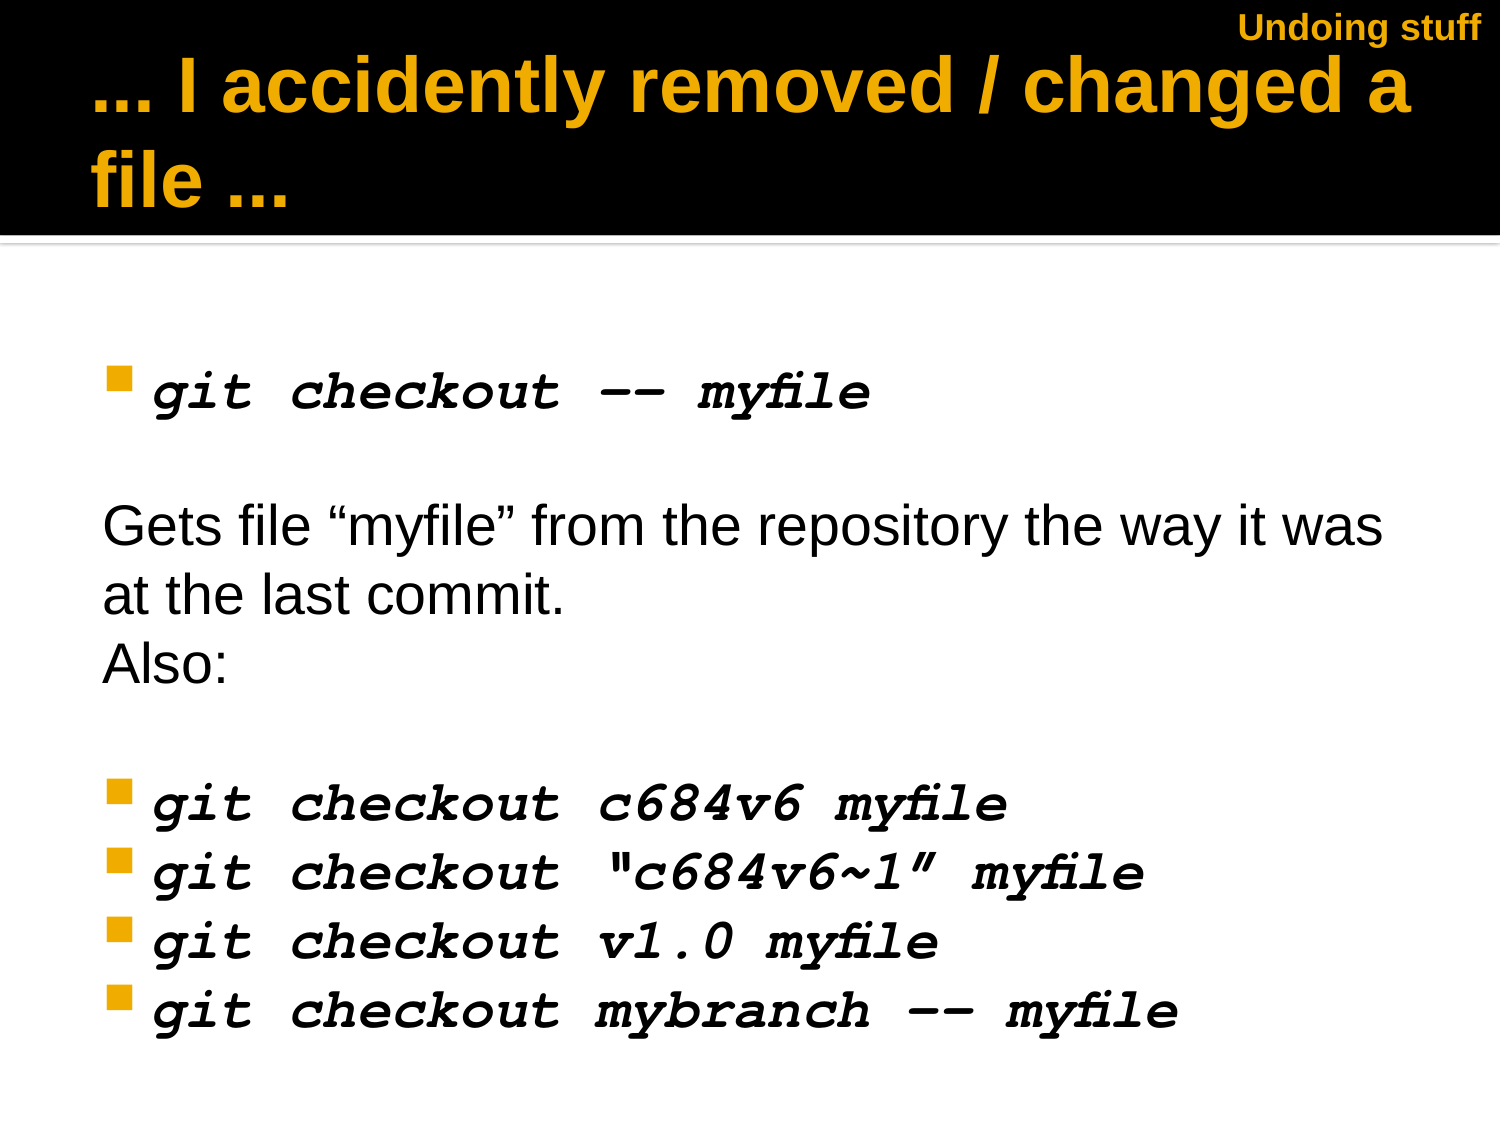

Undoing stuff
# ... I accidently removed / changed a file ...
git checkout -- myfile

Gets file “myfile” from the repository the way it was at the last commit.
Also:

git checkout c684v6 myfile
git checkout “c684v6~1” myfile
git checkout v1.0 myfile
git checkout mybranch -- myfile